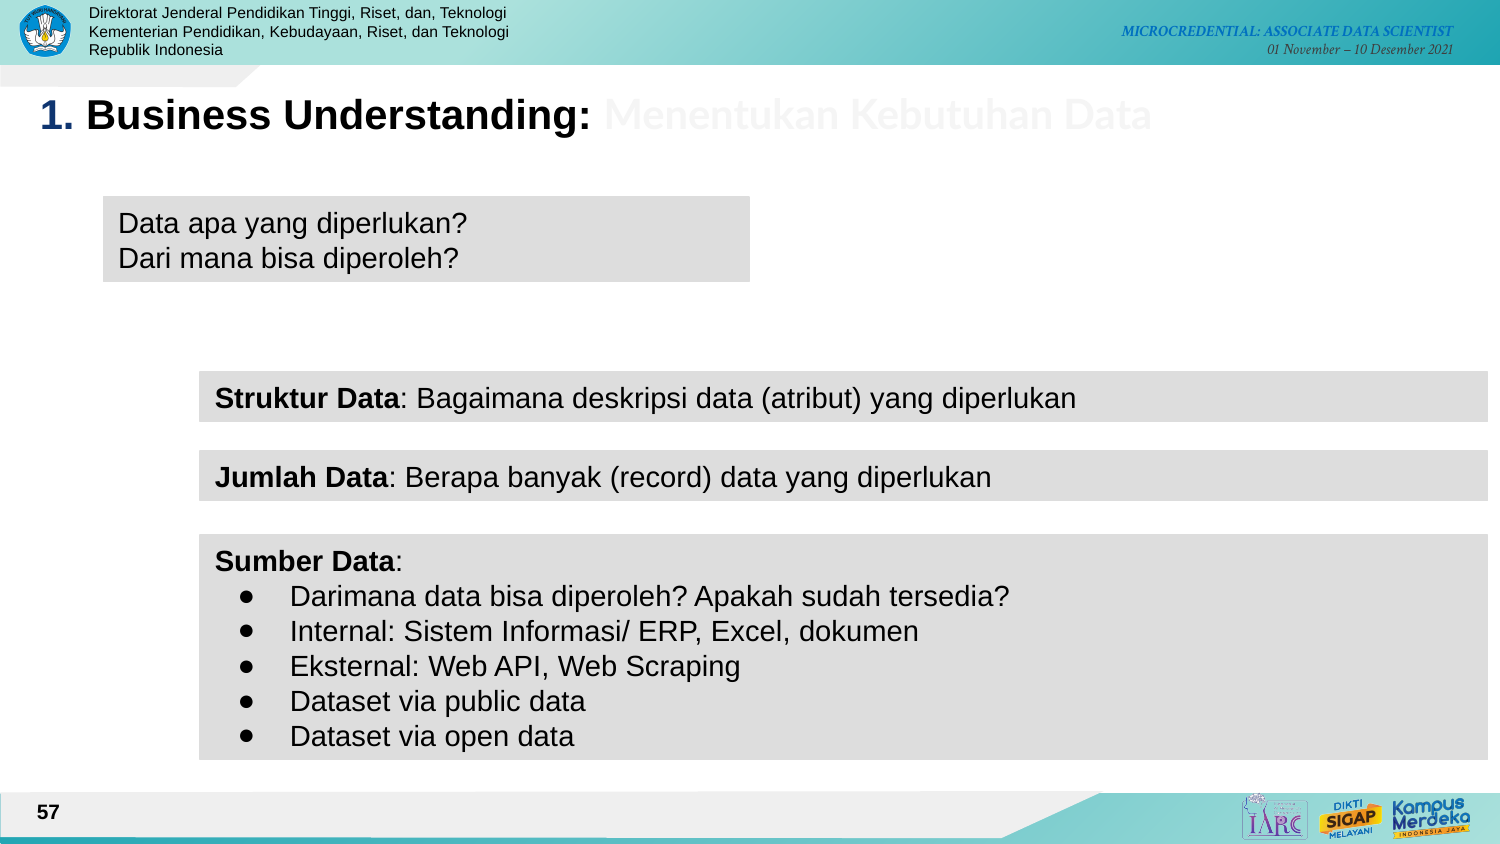

1. Business Understanding: Menentukan Kebutuhan Data
Data apa yang diperlukan?
Dari mana bisa diperoleh?
Struktur Data: Bagaimana deskripsi data (atribut) yang diperlukan
Jumlah Data: Berapa banyak (record) data yang diperlukan
Sumber Data:
Darimana data bisa diperoleh? Apakah sudah tersedia?
Internal: Sistem Informasi/ ERP, Excel, dokumen
Eksternal: Web API, Web Scraping
Dataset via public data
Dataset via open data
57